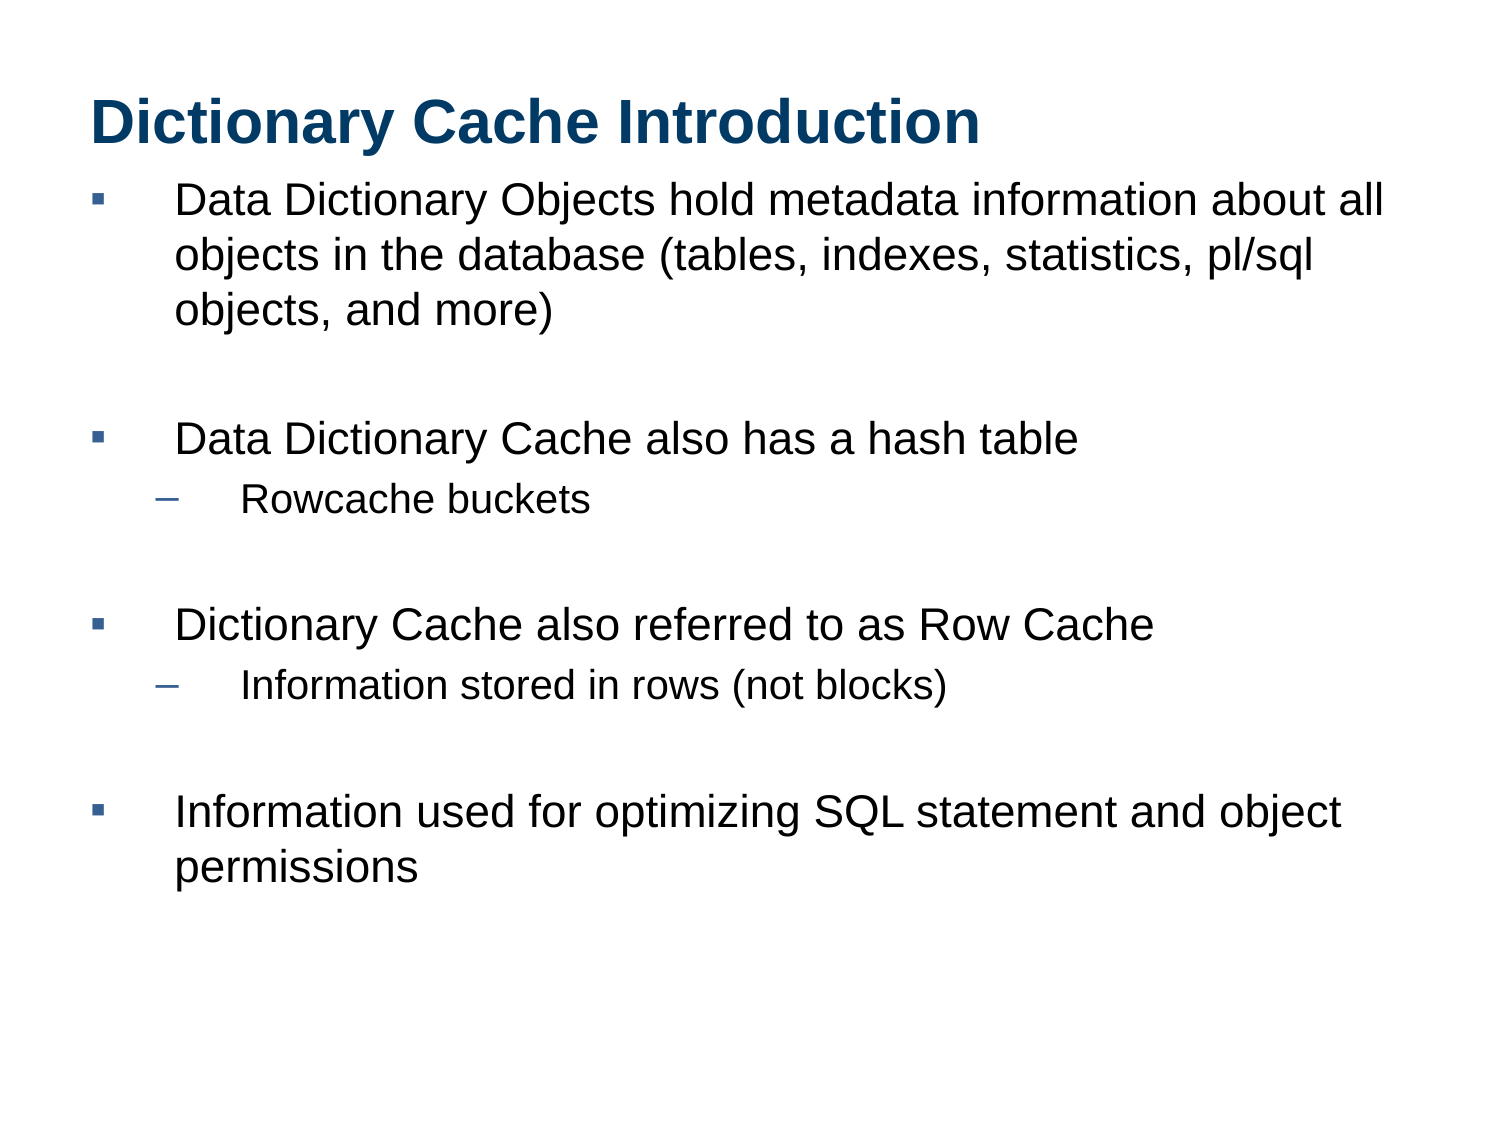

# Dictionary Cache Introduction
Data Dictionary Objects hold metadata information about all objects in the database (tables, indexes, statistics, pl/sql objects, and more)

Data Dictionary Cache also has a hash table
Rowcache buckets

Dictionary Cache also referred to as Row Cache
Information stored in rows (not blocks)

Information used for optimizing SQL statement and object permissions
23